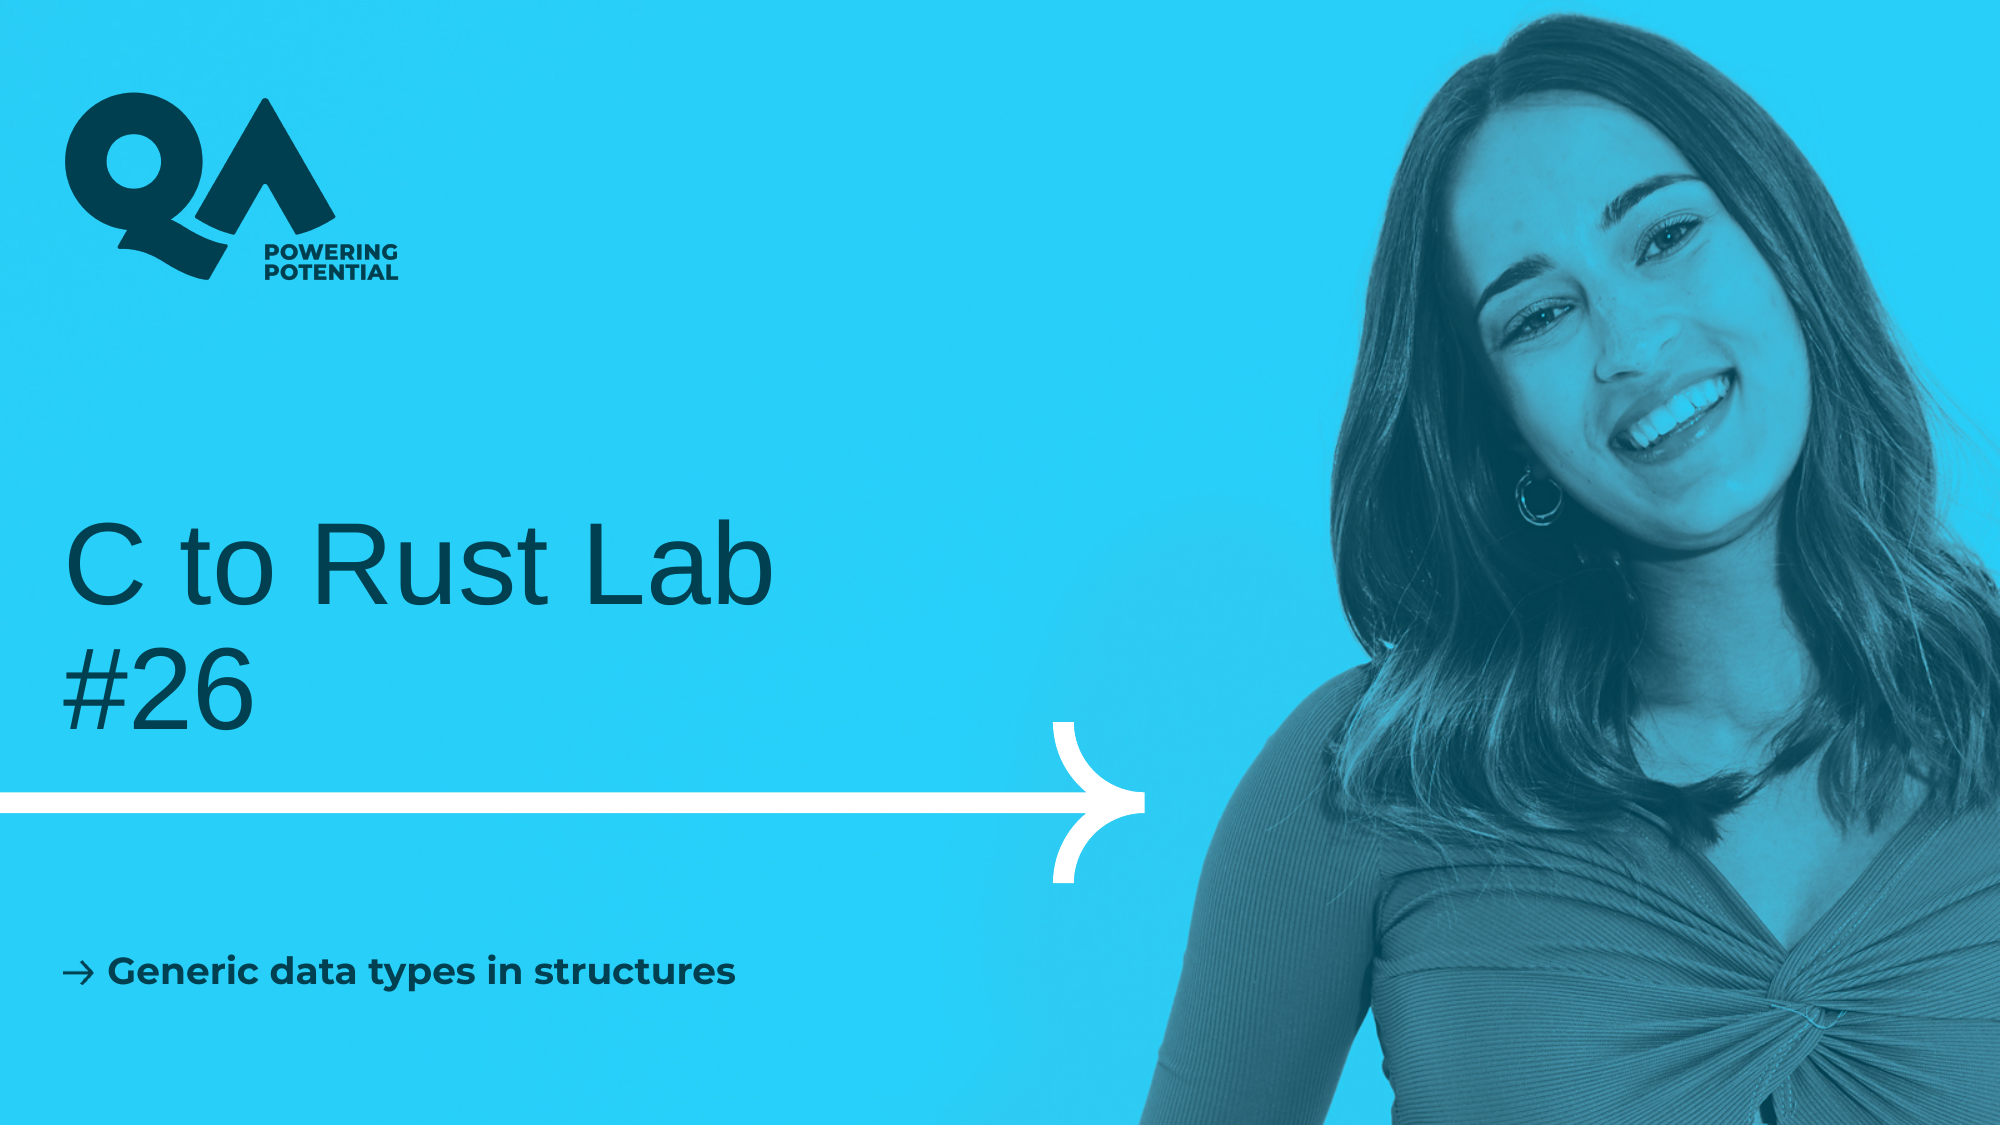

# C to Rust Lab #26
Generic data types in structures